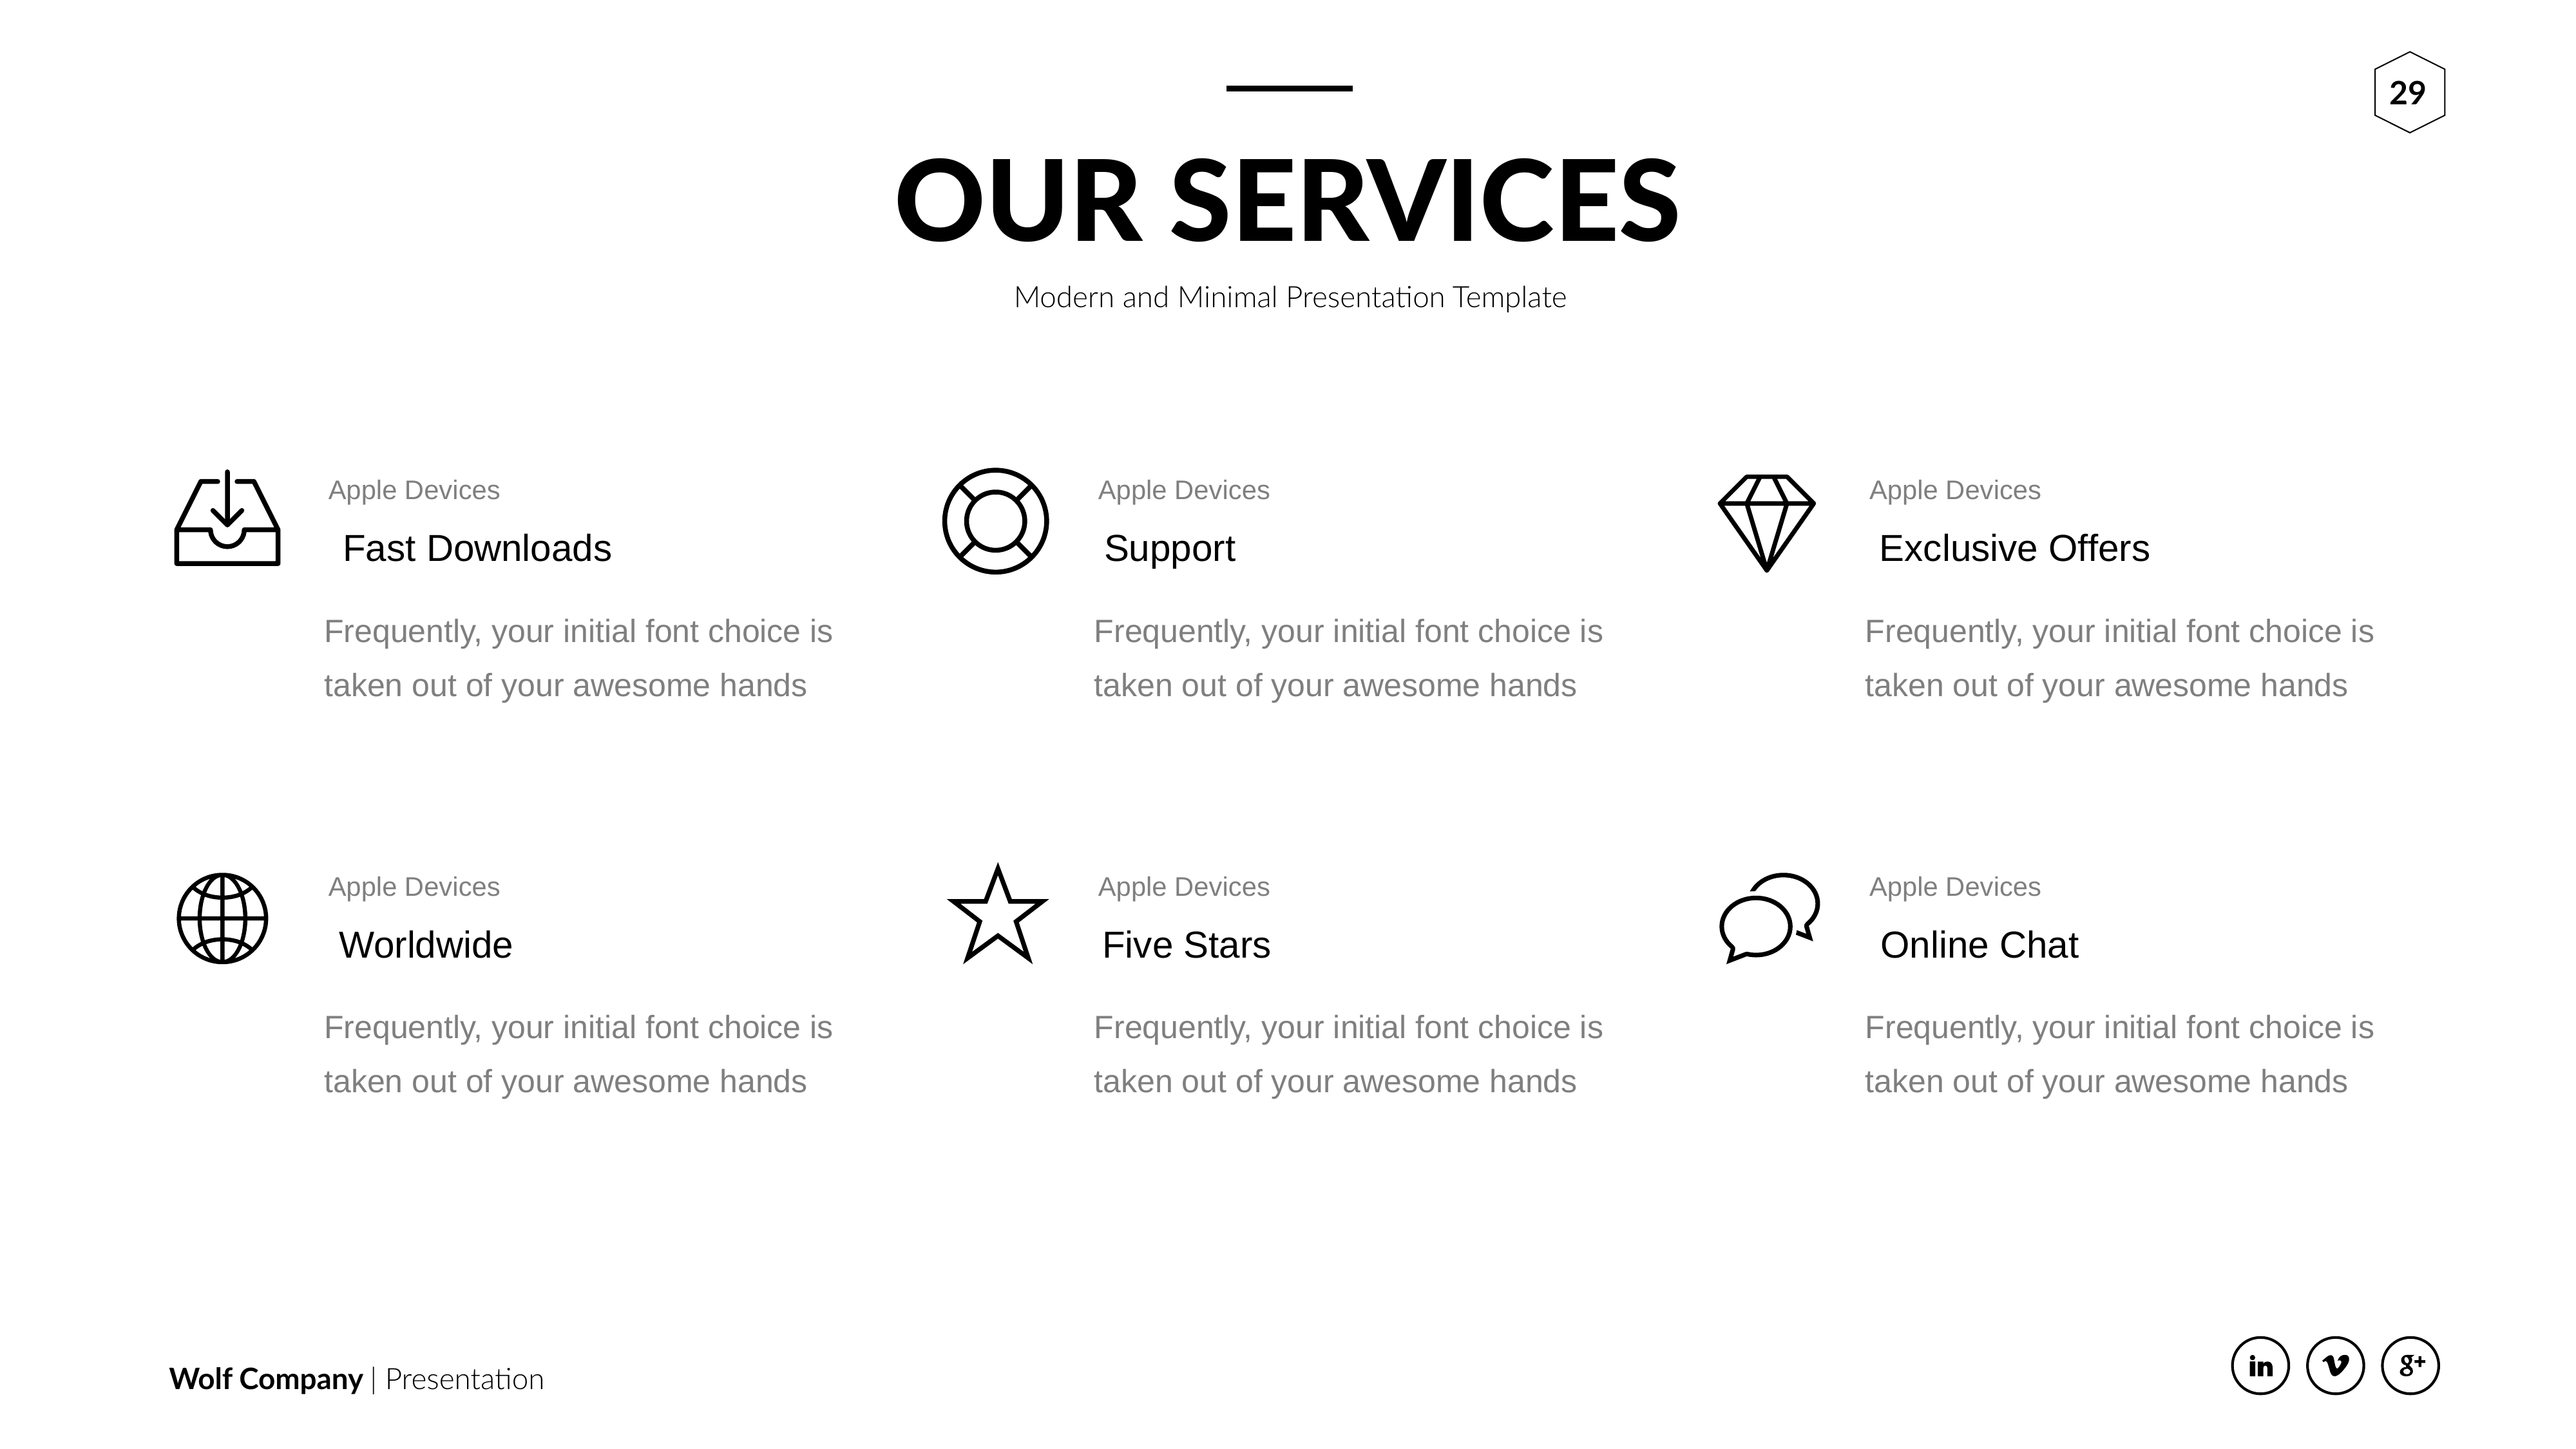

OUR SERVICES
Modern and Minimal Presentation Template
Apple Devices

Apple Devices
Apple Devices

Fast Downloads
Support
Exclusive Offers
Frequently, your initial font choice is taken out of your awesome hands
Frequently, your initial font choice is taken out of your awesome hands
Frequently, your initial font choice is taken out of your awesome hands

Apple Devices
Apple Devices
Apple Devices

Worldwide
Five Stars
Online Chat
Frequently, your initial font choice is taken out of your awesome hands
Frequently, your initial font choice is taken out of your awesome hands
Frequently, your initial font choice is taken out of your awesome hands